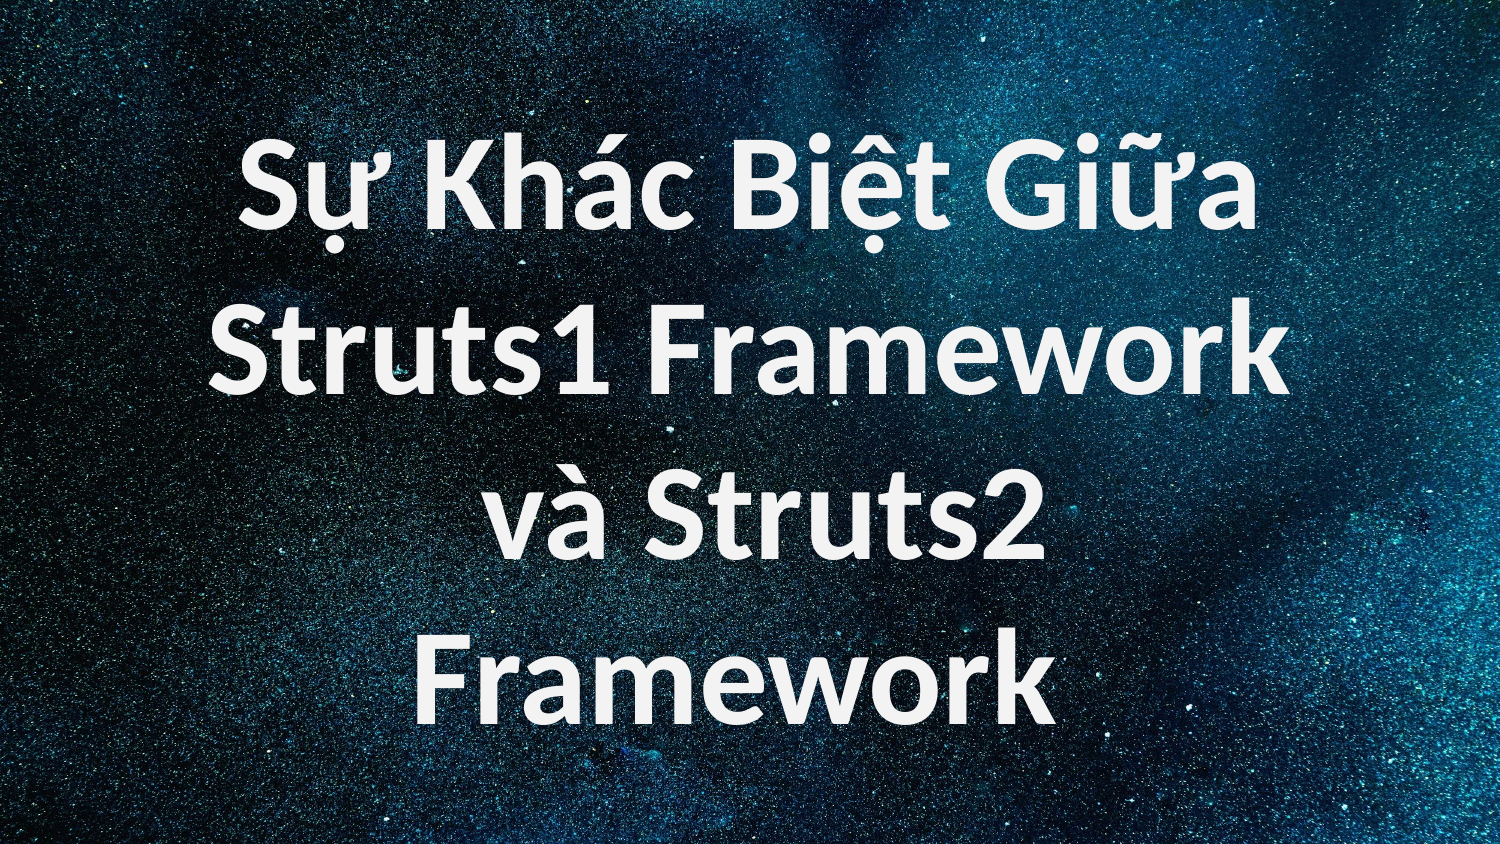

# Sự Khác Biệt Giữa Struts1 Framework  và Struts2 Framework